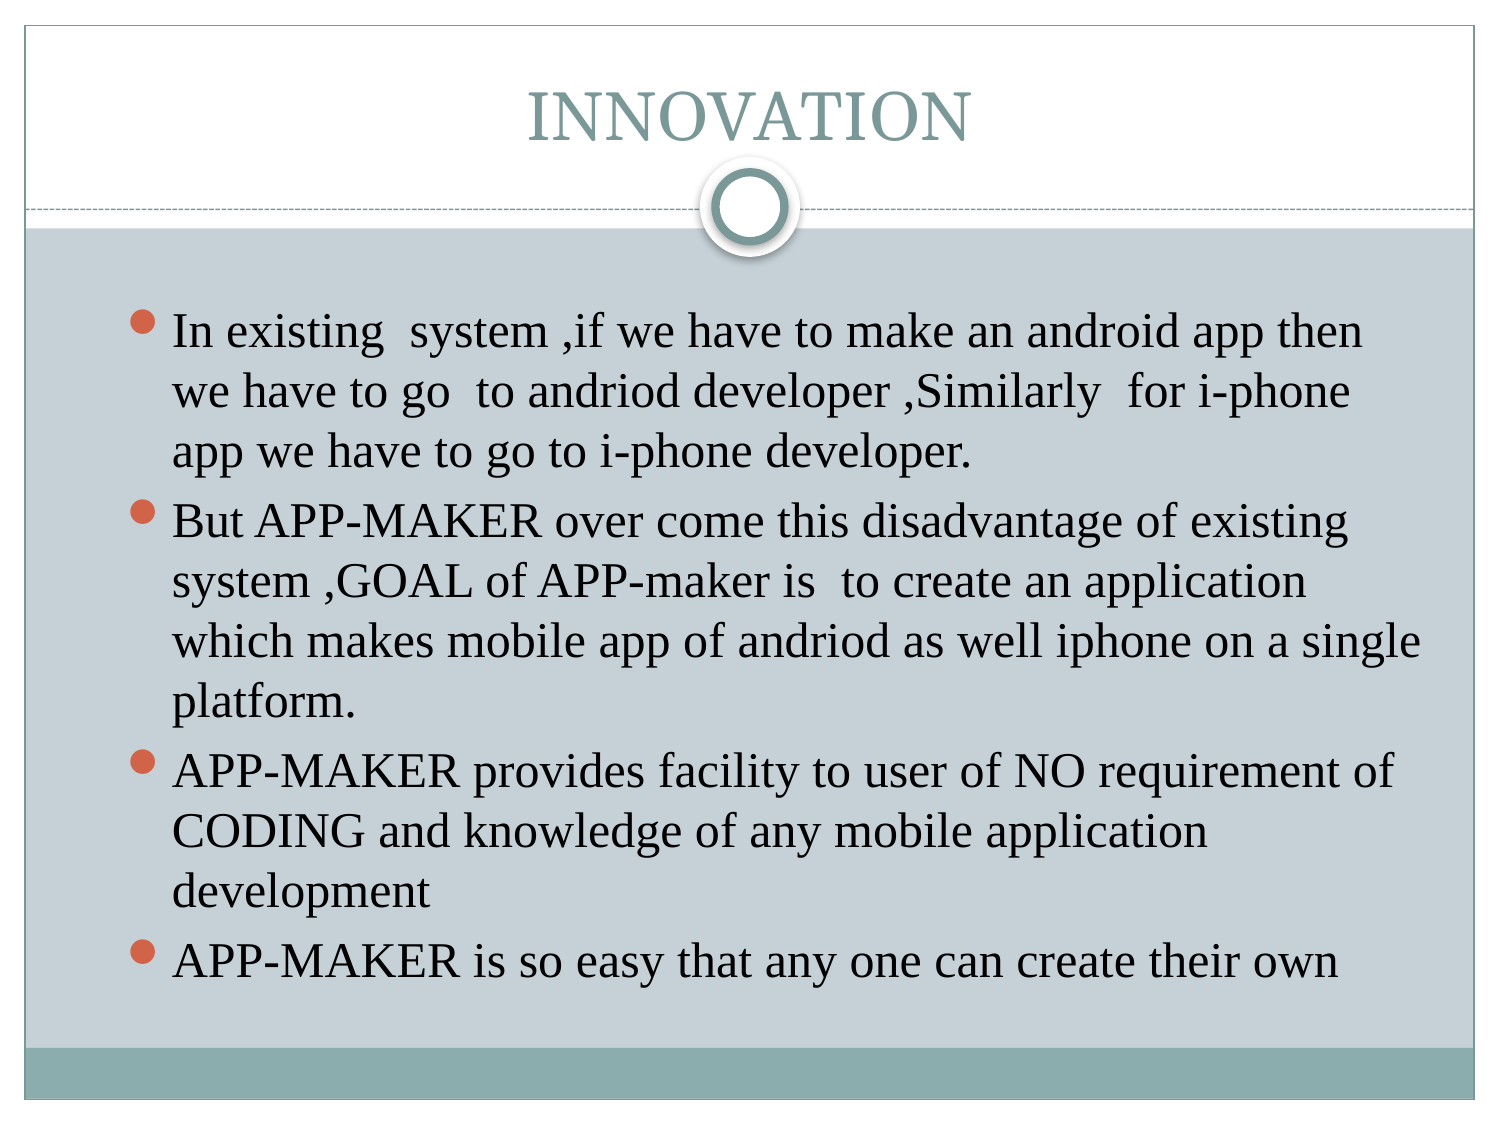

# INNOVATION

In existing  system ,if we have to make an android app then  we have to go  to andriod developer ,Similarly  for i-phone  app we have to go to i-phone developer.
But APP-MAKER over come this disadvantage of existing  system ,GOAL of APP-maker is  to create an application  which makes mobile app of andriod as well iphone on a single platform.
APP-MAKER provides facility to user of NO requirement of CODING and knowledge of any mobile application  development
APP-MAKER is so easy that any one can create their own